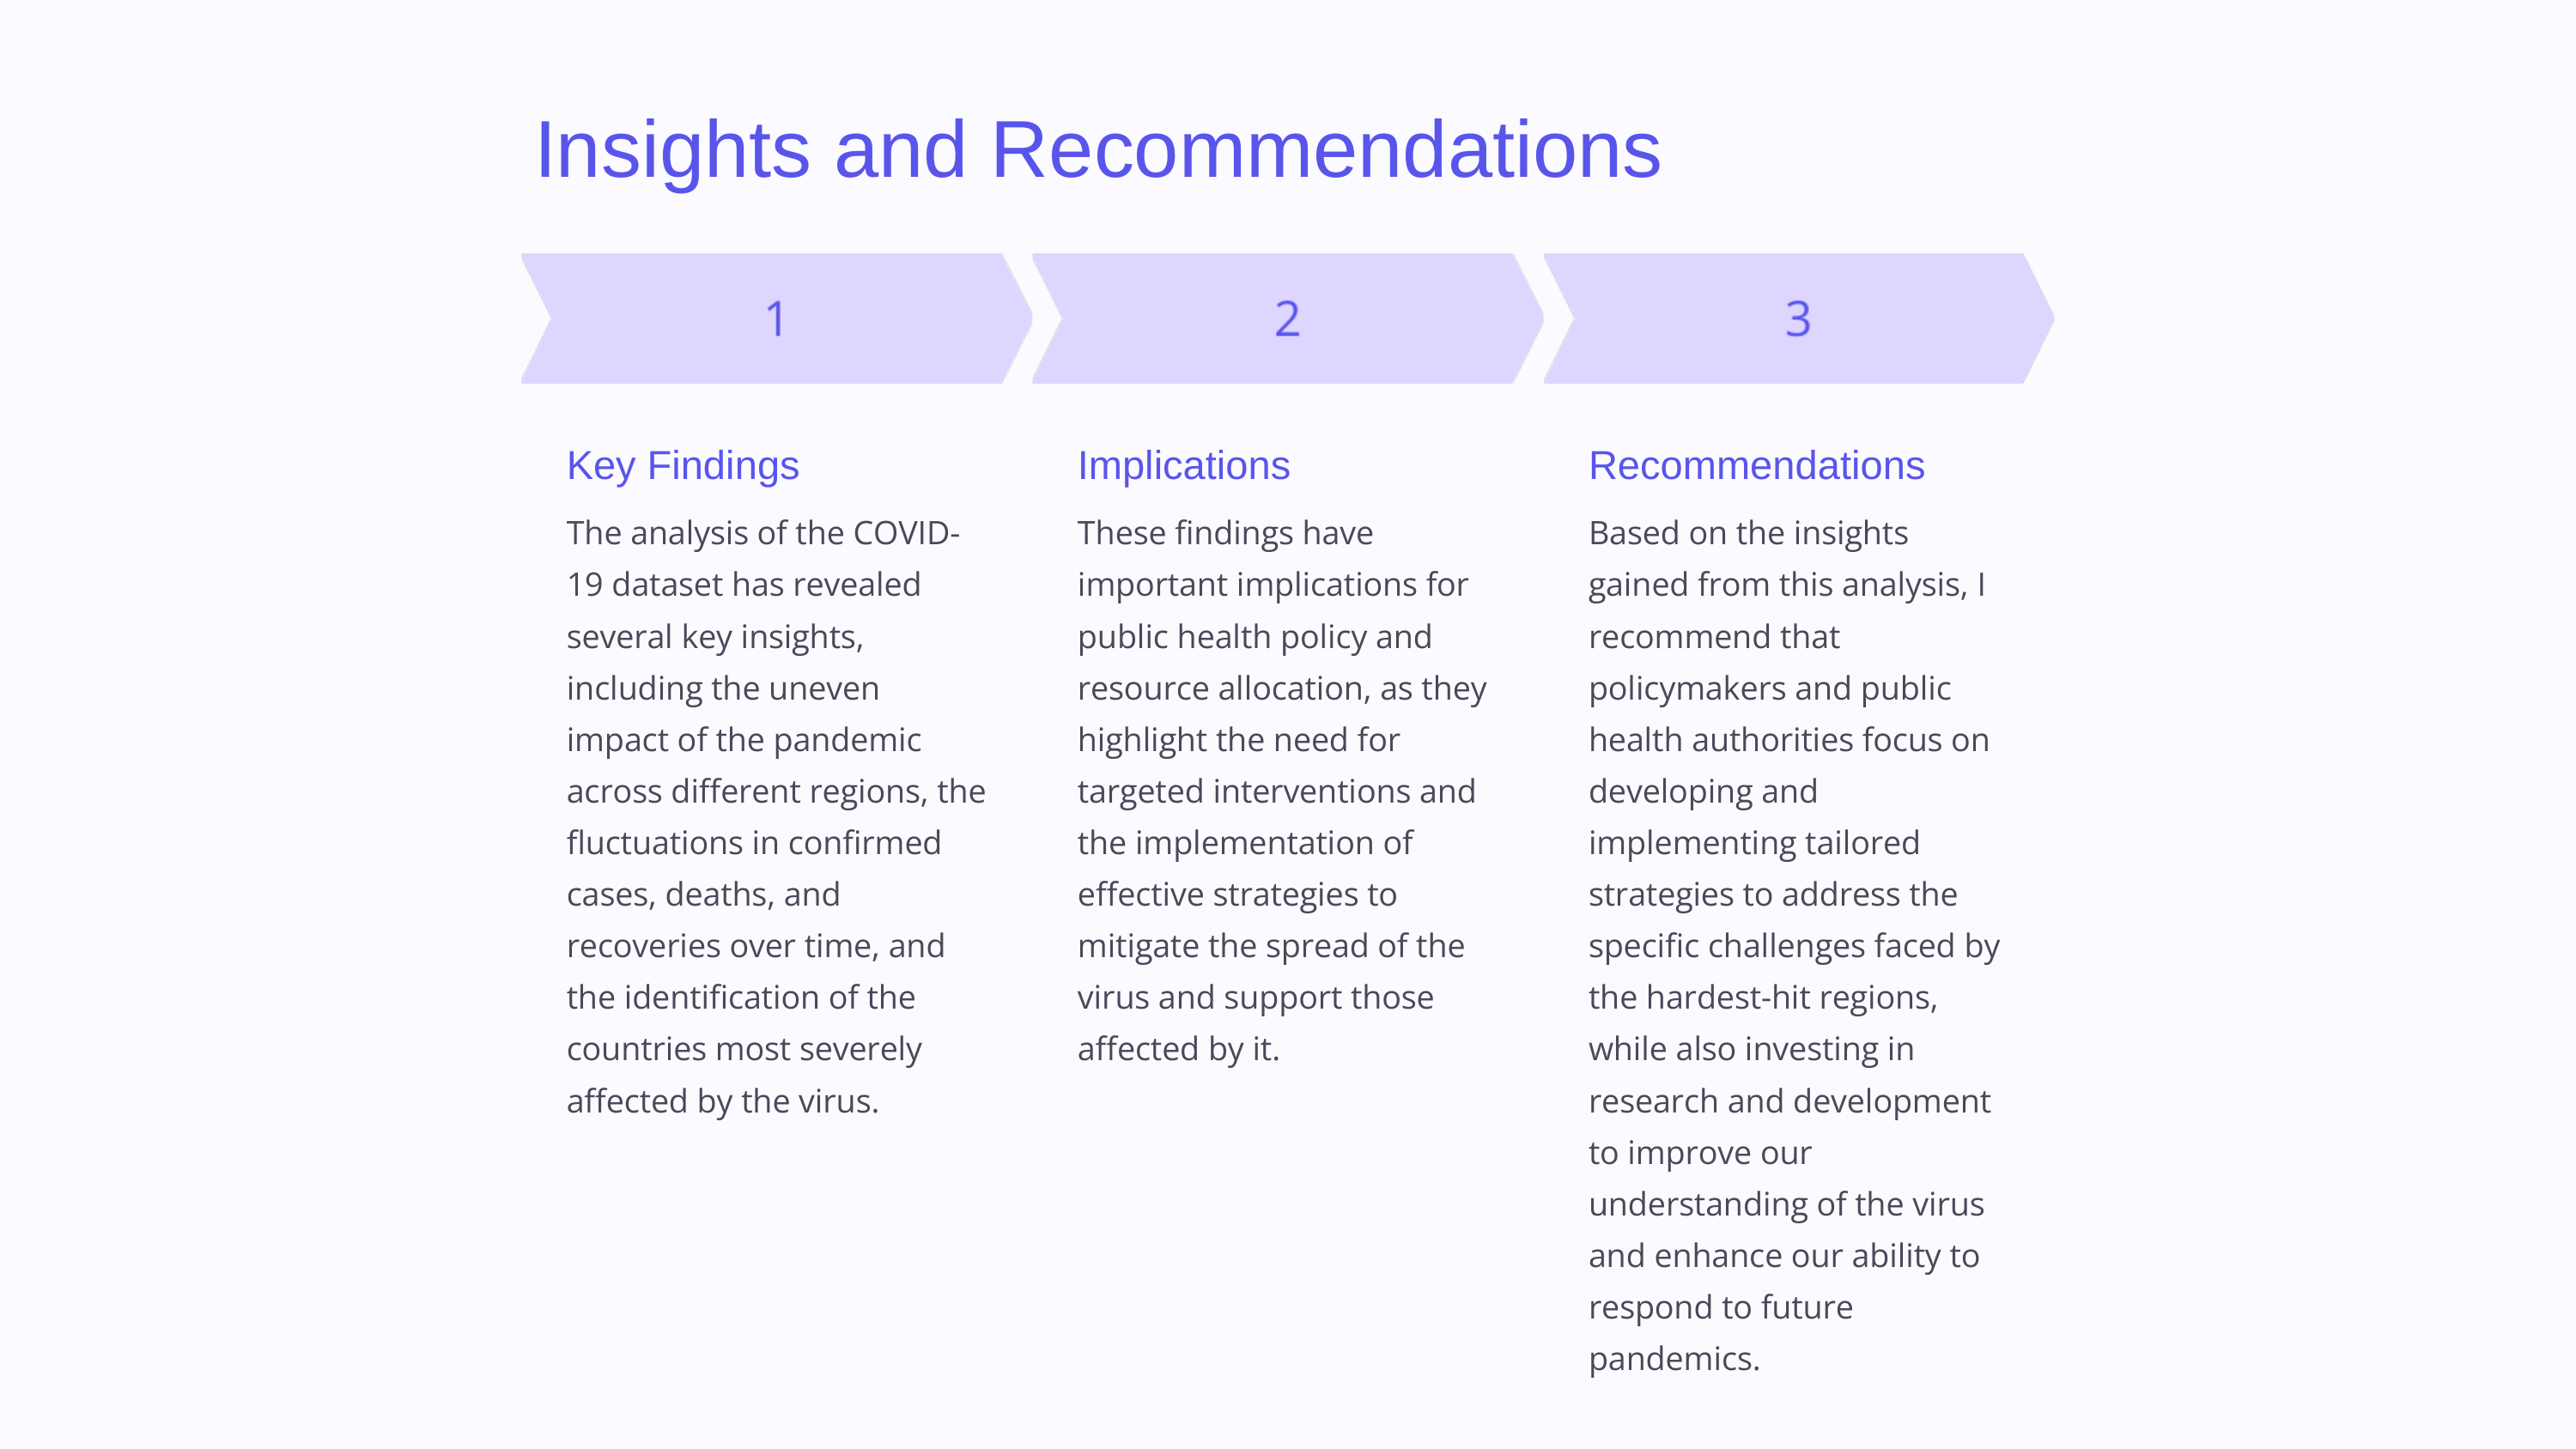

Insights and Recommendations

Key Findings
Implications
Recommendations
The analysis of the COVID-19 dataset has revealed several key insights, including the uneven impact of the pandemic across different regions, the fluctuations in confirmed cases, deaths, and recoveries over time, and the identification of the countries most severely affected by the virus.
These findings have important implications for public health policy and resource allocation, as they highlight the need for targeted interventions and the implementation of effective strategies to mitigate the spread of the virus and support those affected by it.
Based on the insights gained from this analysis, I recommend that policymakers and public health authorities focus on developing and implementing tailored strategies to address the specific challenges faced by the hardest-hit regions, while also investing in research and development to improve our understanding of the virus and enhance our ability to respond to future pandemics.